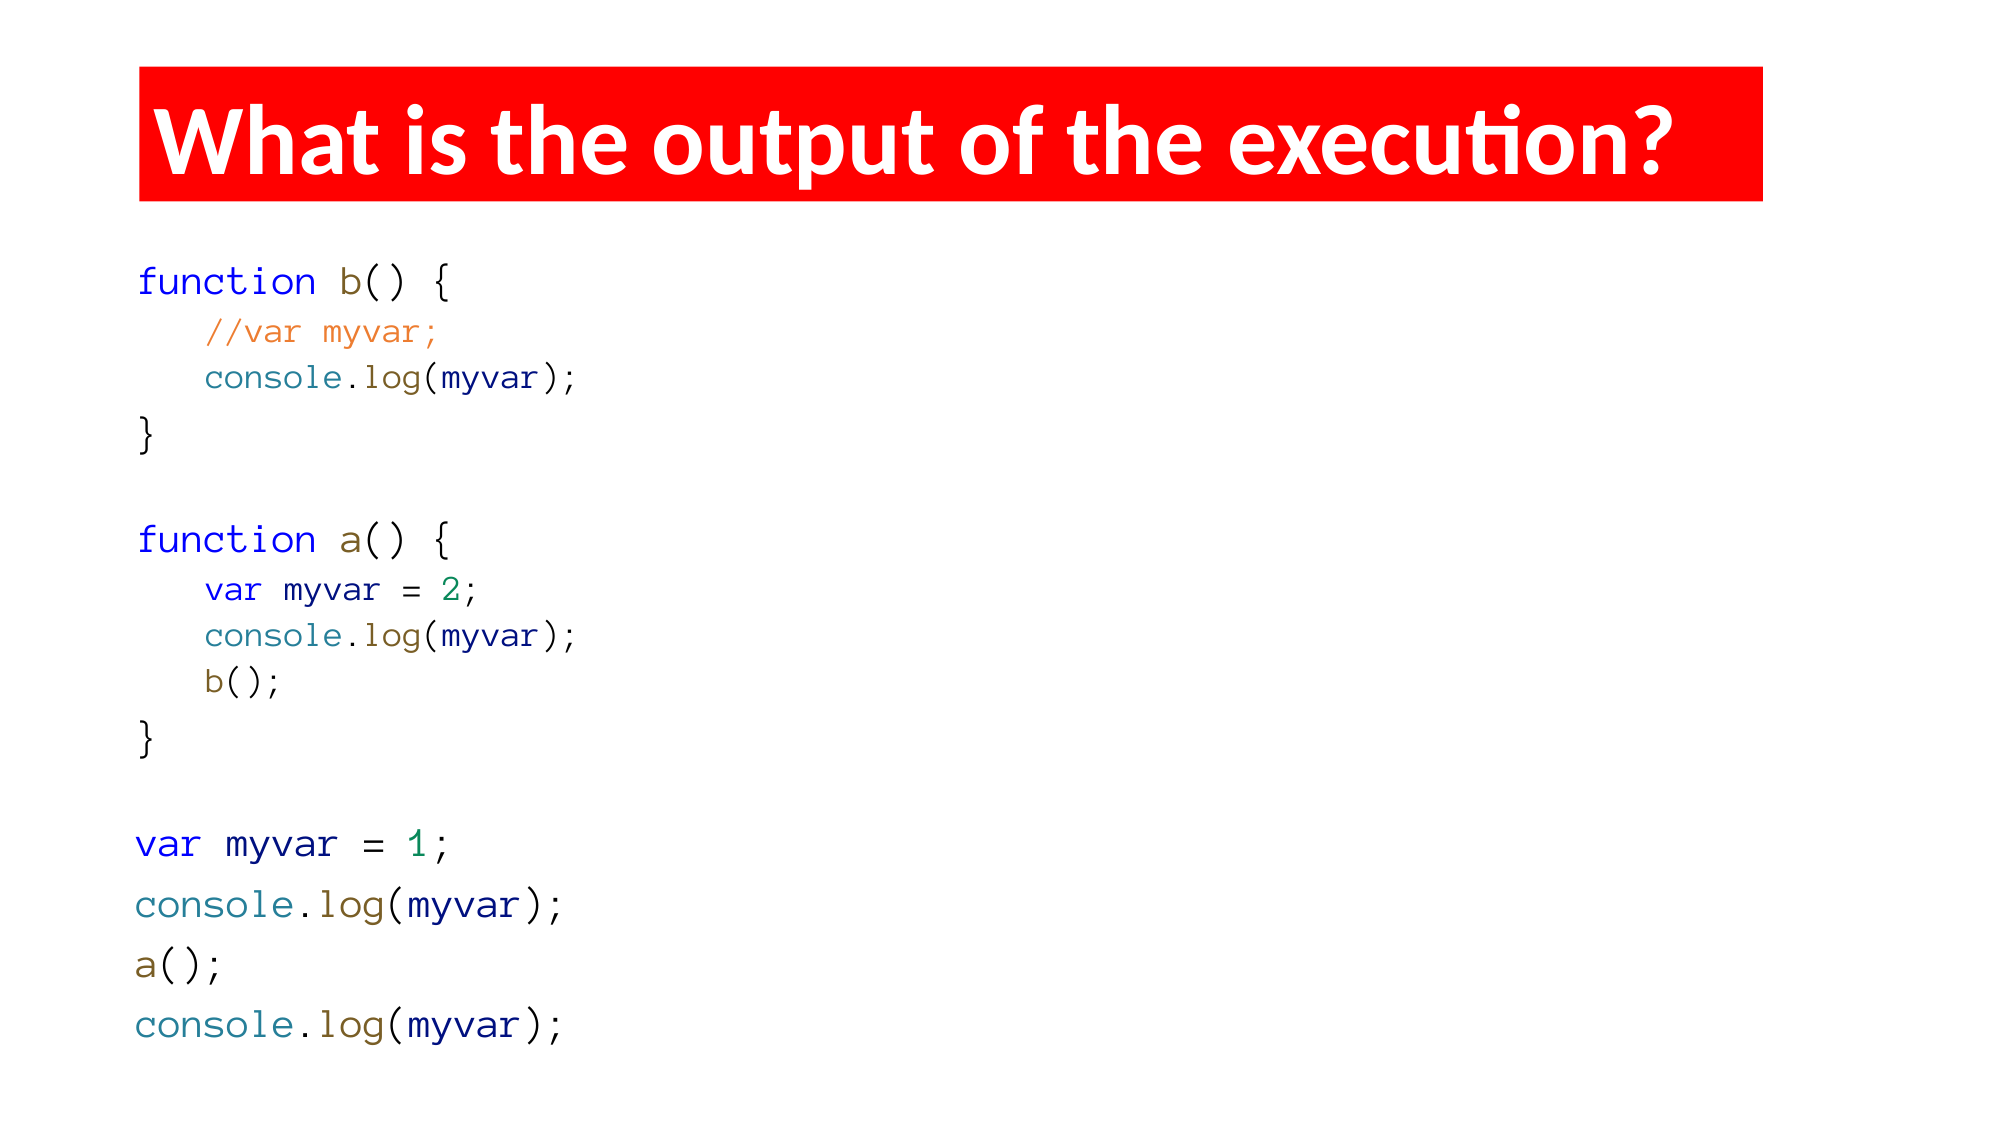

What is the output of the execution?
function b() {
//var myvar;
console.log(myvar);
}
function a() {
var myvar = 2;
console.log(myvar);
b();
}
var myvar = 1;
console.log(myvar);
a();
console.log(myvar);